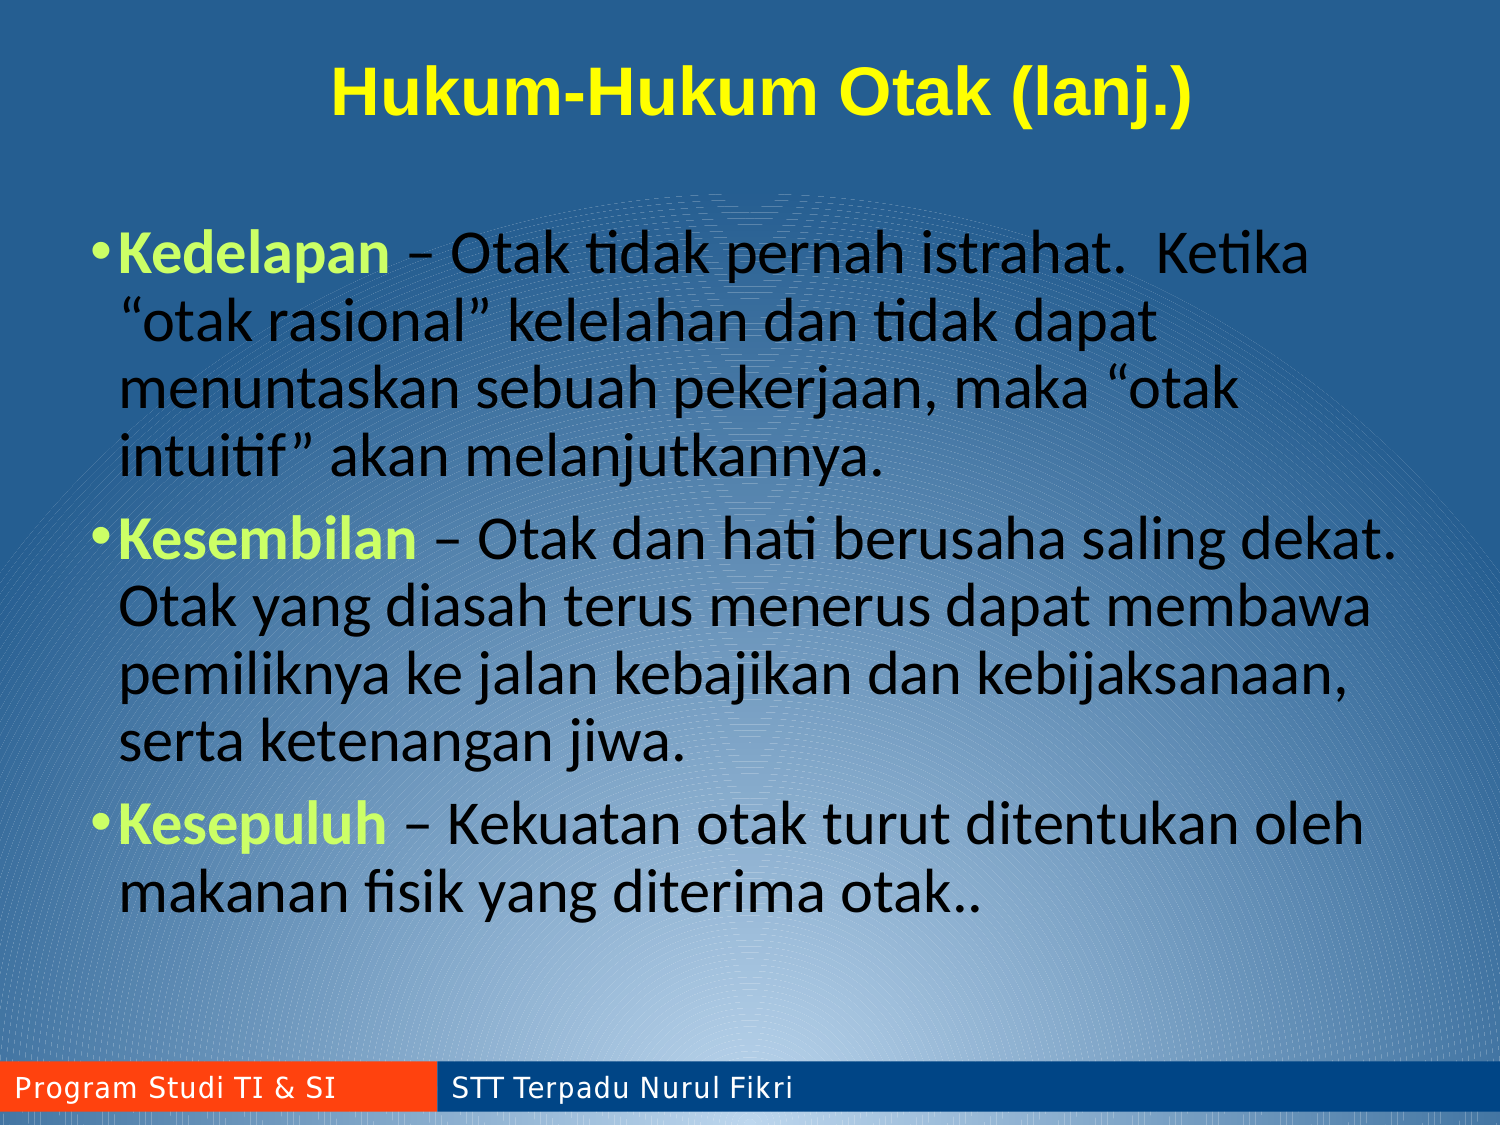

# Hukum-Hukum Otak (lanj.)
Kedelapan – Otak tidak pernah istrahat.  Ketika “otak rasional” kelelahan dan tidak dapat menuntaskan sebuah pekerjaan, maka “otak intuitif” akan melanjutkannya.
Kesembilan – Otak dan hati berusaha saling dekat. Otak yang diasah terus menerus dapat membawa pemiliknya ke jalan kebajikan dan kebijaksanaan, serta ketenangan jiwa.
Kesepuluh – Kekuatan otak turut ditentukan oleh makanan fisik yang diterima otak..